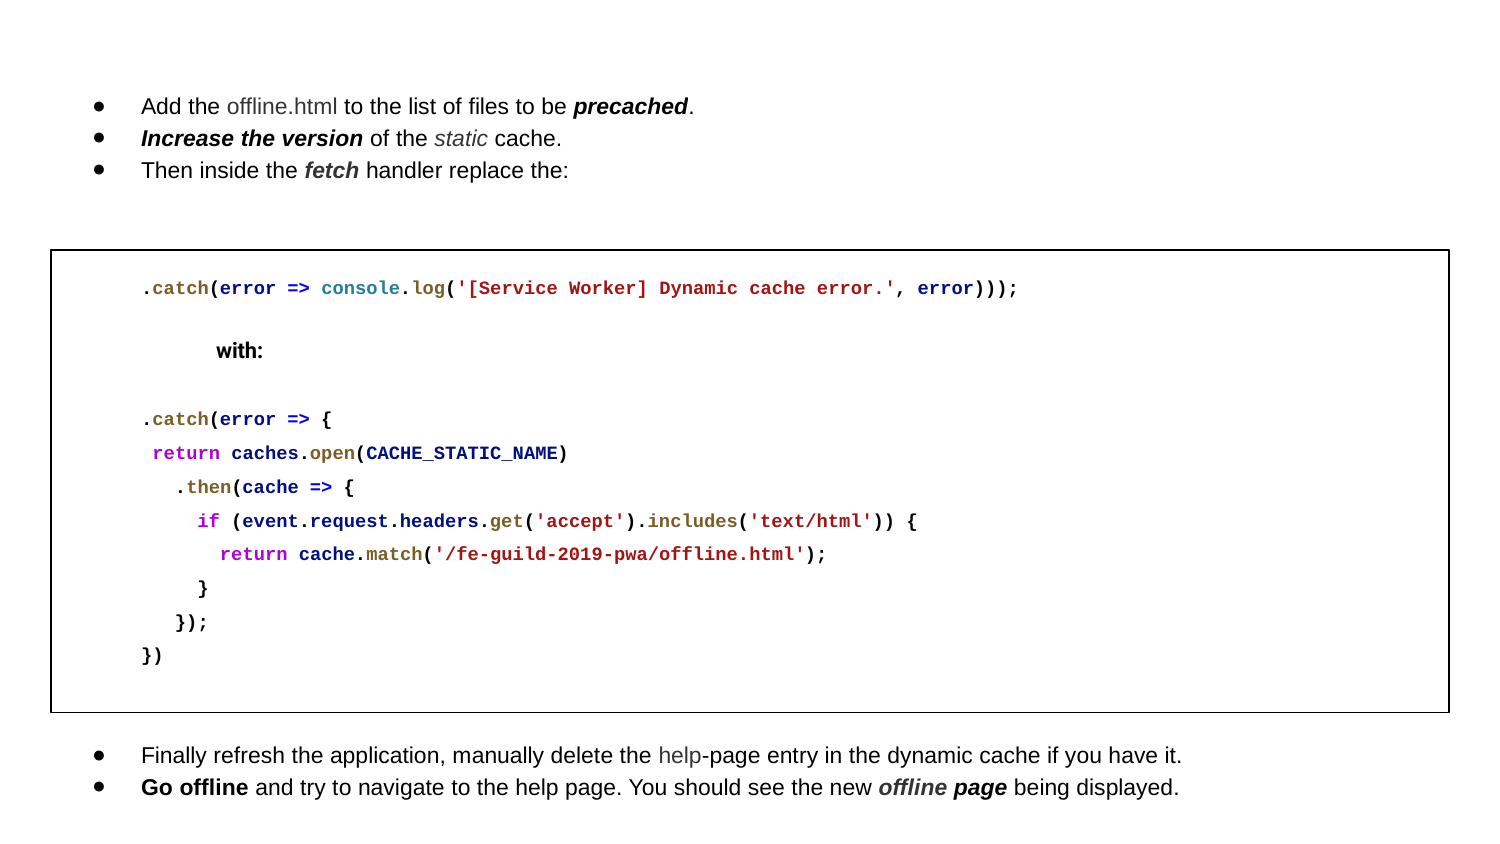

# Add the offline.html to the list of files to be precached.
Increase the version of the static cache.
Then inside the fetch handler replace the:

.catch(error => console.log('[Service Worker] Dynamic cache error.', error)));

with:
.catch(error => {
 return caches.open(CACHE_STATIC_NAME)
   .then(cache => {
     if (event.request.headers.get('accept').includes('text/html')) {
       return cache.match('/fe-guild-2019-pwa/offline.html');
     }
   });
})

Finally refresh the application, manually delete the help-page entry in the dynamic cache if you have it.
Go offline and try to navigate to the help page. You should see the new offline page being displayed.